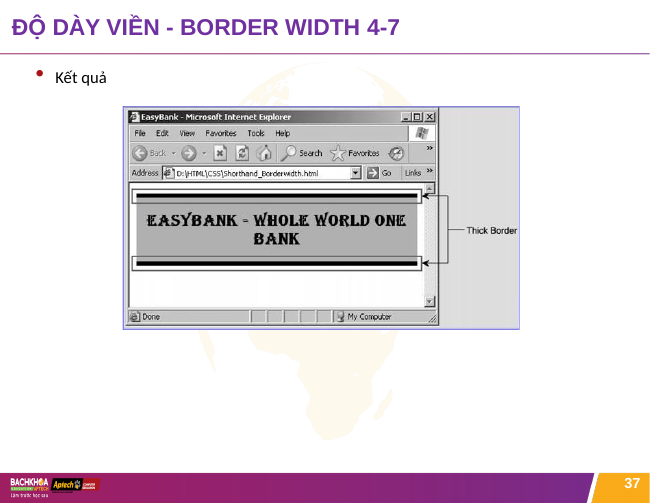

# ĐỘ DÀY VIỀN - BORDER WIDTH 4-7
Kết quả

37